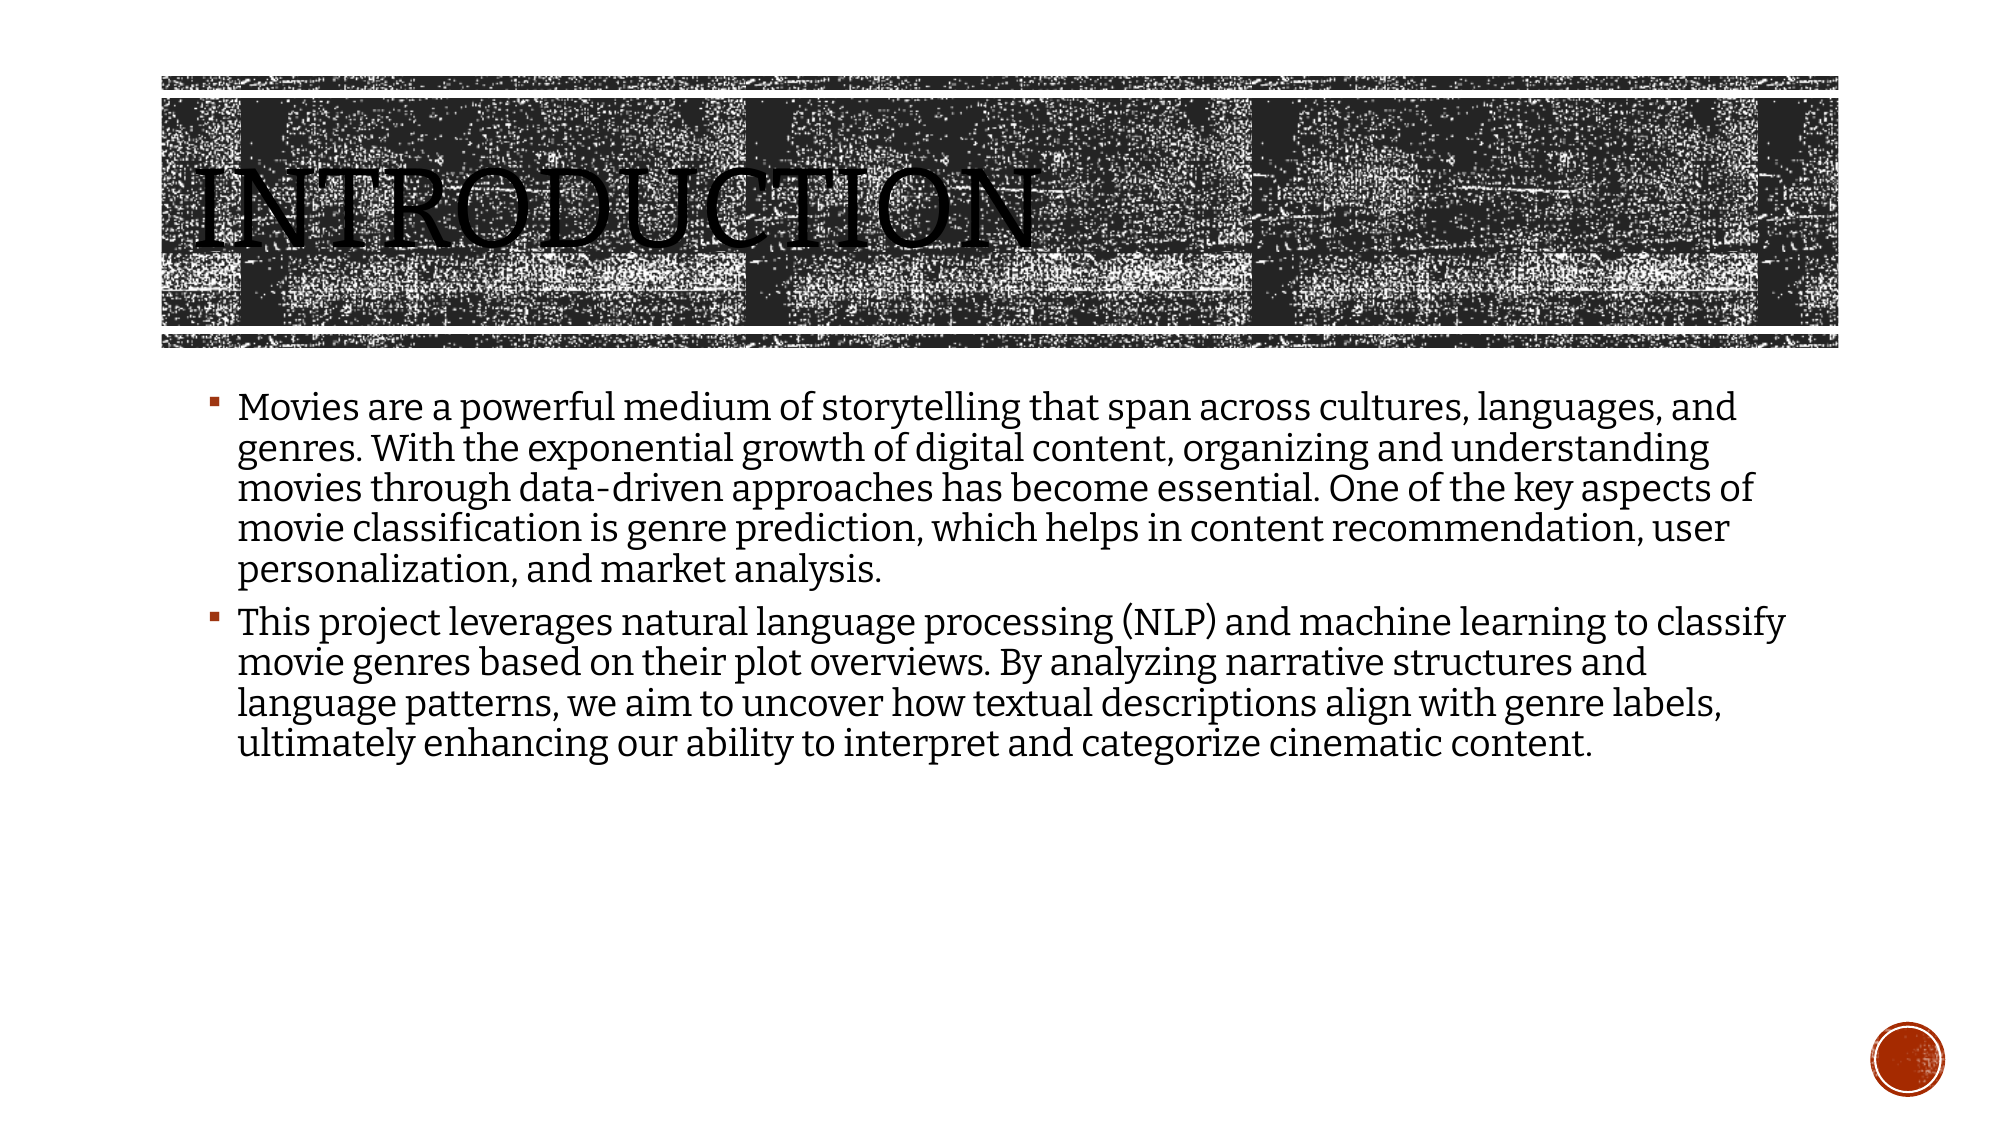

INTRODUCTION

Movies are a powerful medium of storytelling that span across cultures, languages, and genres. With the exponential growth of digital content, organizing and understanding movies through data-driven approaches has become essential. One of the key aspects of movie classification is genre prediction, which helps in content recommendation, user personalization, and market analysis.
This project leverages natural language processing (NLP) and machine learning to classify movie genres based on their plot overviews. By analyzing narrative structures and language patterns, we aim to uncover how textual descriptions align with genre labels, ultimately enhancing our ability to interpret and categorize cinematic content.